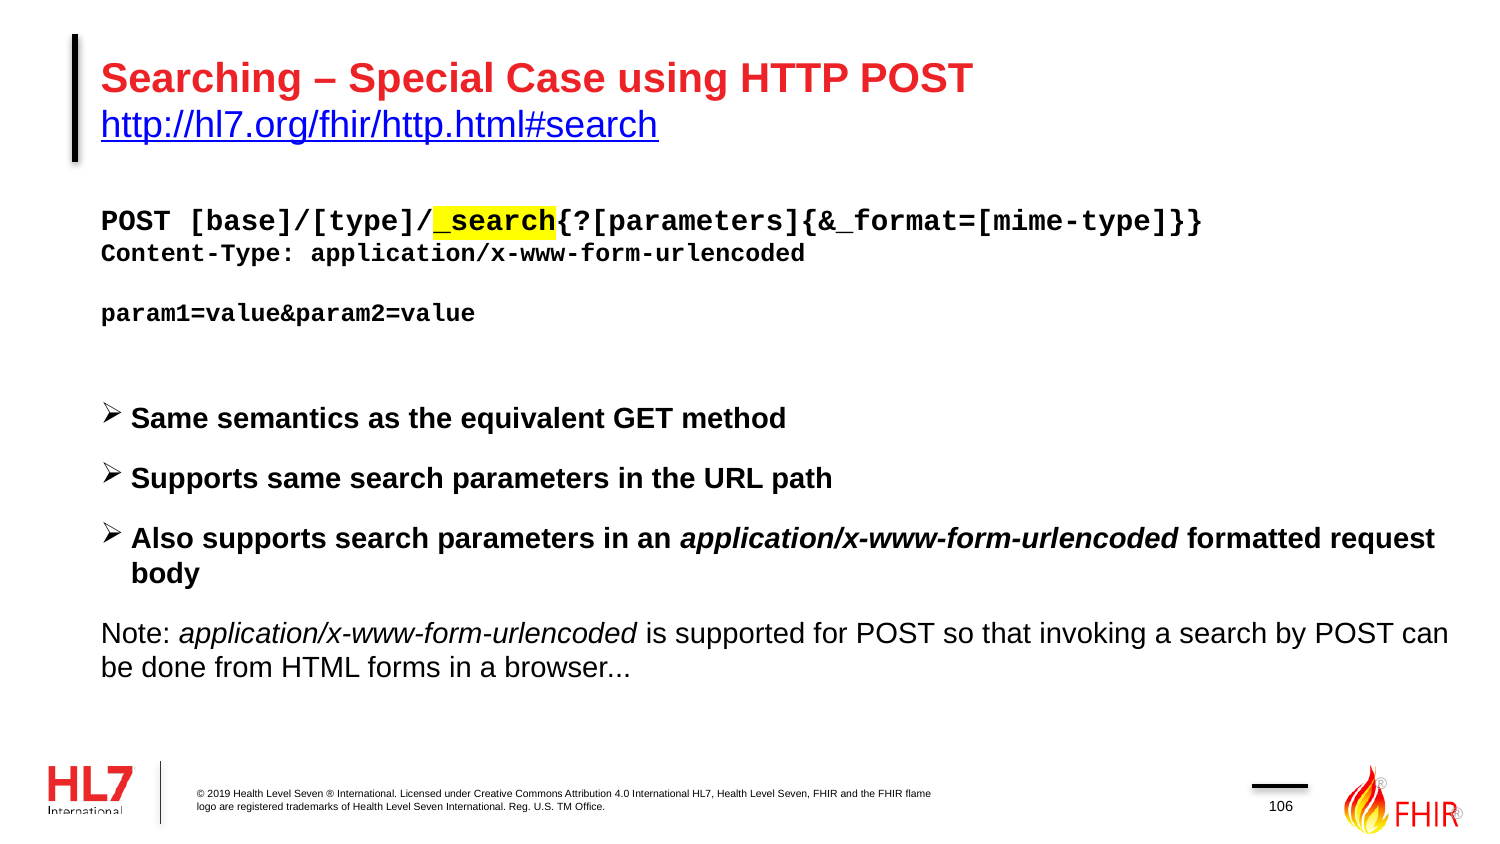

# Searching – Special Case using HTTP POST http://hl7.org/fhir/http.html#search
POST [base]/[type]/_search{?[parameters]{&_format=[mime-type]}}
Content-Type: application/x-www-form-urlencoded

param1=value&param2=value

Same semantics as the equivalent GET method
Supports same search parameters in the URL path
Also supports search parameters in an application/x-www-form-urlencoded formatted request body
Note: application/x-www-form-urlencoded is supported for POST so that invoking a search by POST can be done from HTML forms in a browser...
106
© 2019 Health Level Seven ® International. Licensed under Creative Commons Attribution 4.0 International HL7, Health Level Seven, FHIR and the FHIR flame logo are registered trademarks of Health Level Seven International. Reg. U.S. TM Office.